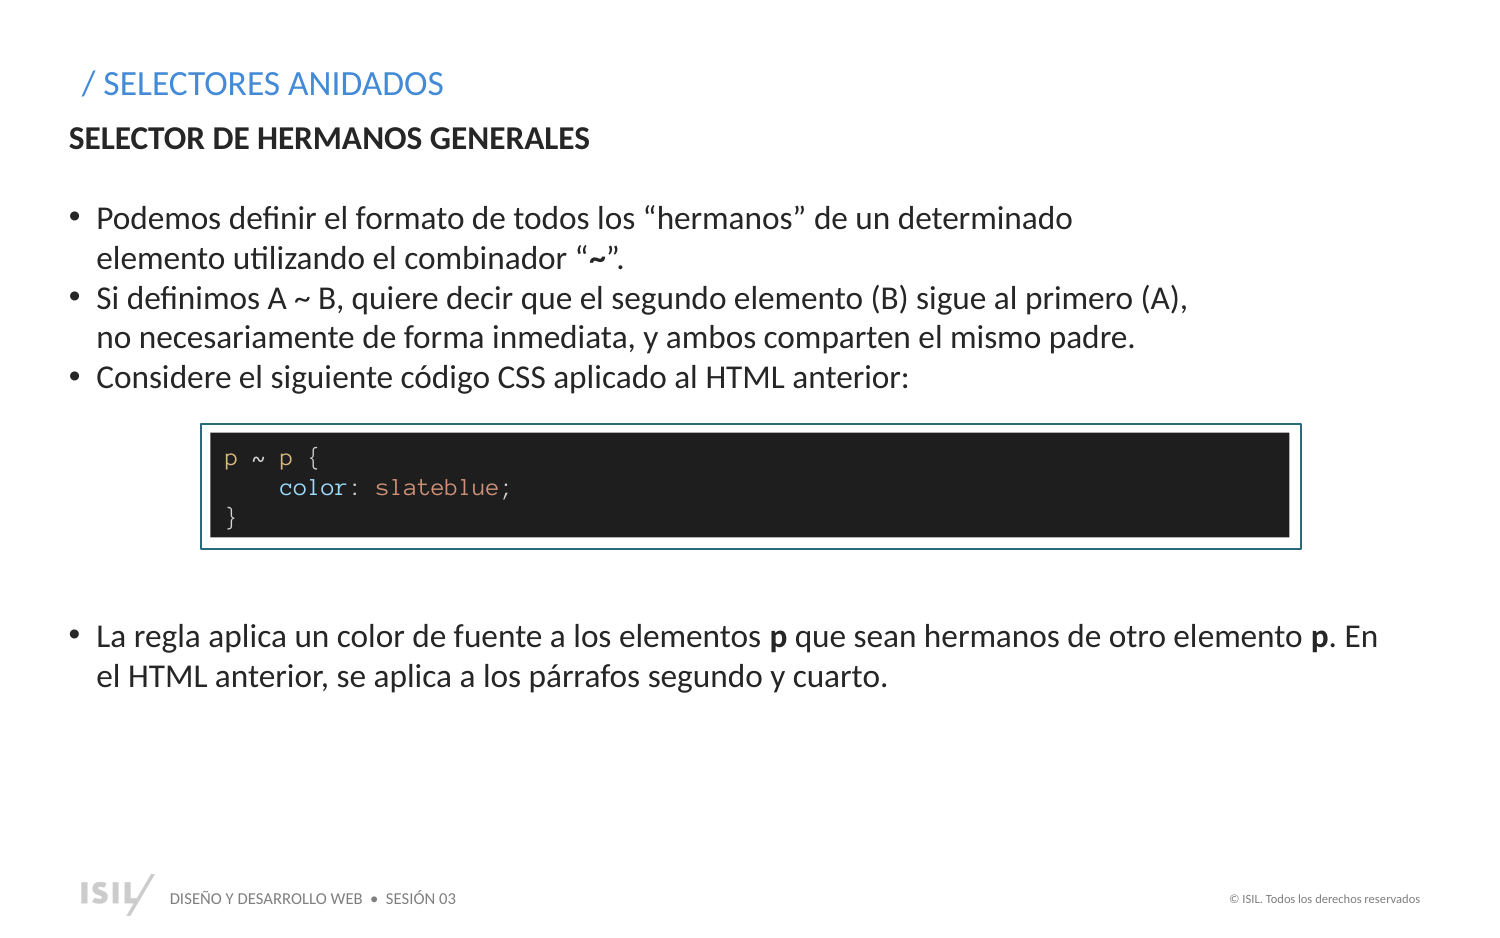

/ SELECTORES ANIDADOS
SELECTOR DE HERMANOS GENERALES

Podemos definir el formato de todos los “hermanos” de un determinado elemento utilizando el combinador “~”.
Si definimos A ~ B, quiere decir que el segundo elemento (B) sigue al primero (A), no necesariamente de forma inmediata, y ambos comparten el mismo padre.
Considere el siguiente código CSS aplicado al HTML anterior:

p ~ p {
    color: slateblue;
}
La regla aplica un color de fuente a los elementos p que sean hermanos de otro elemento p. En el HTML anterior, se aplica a los párrafos segundo y cuarto.